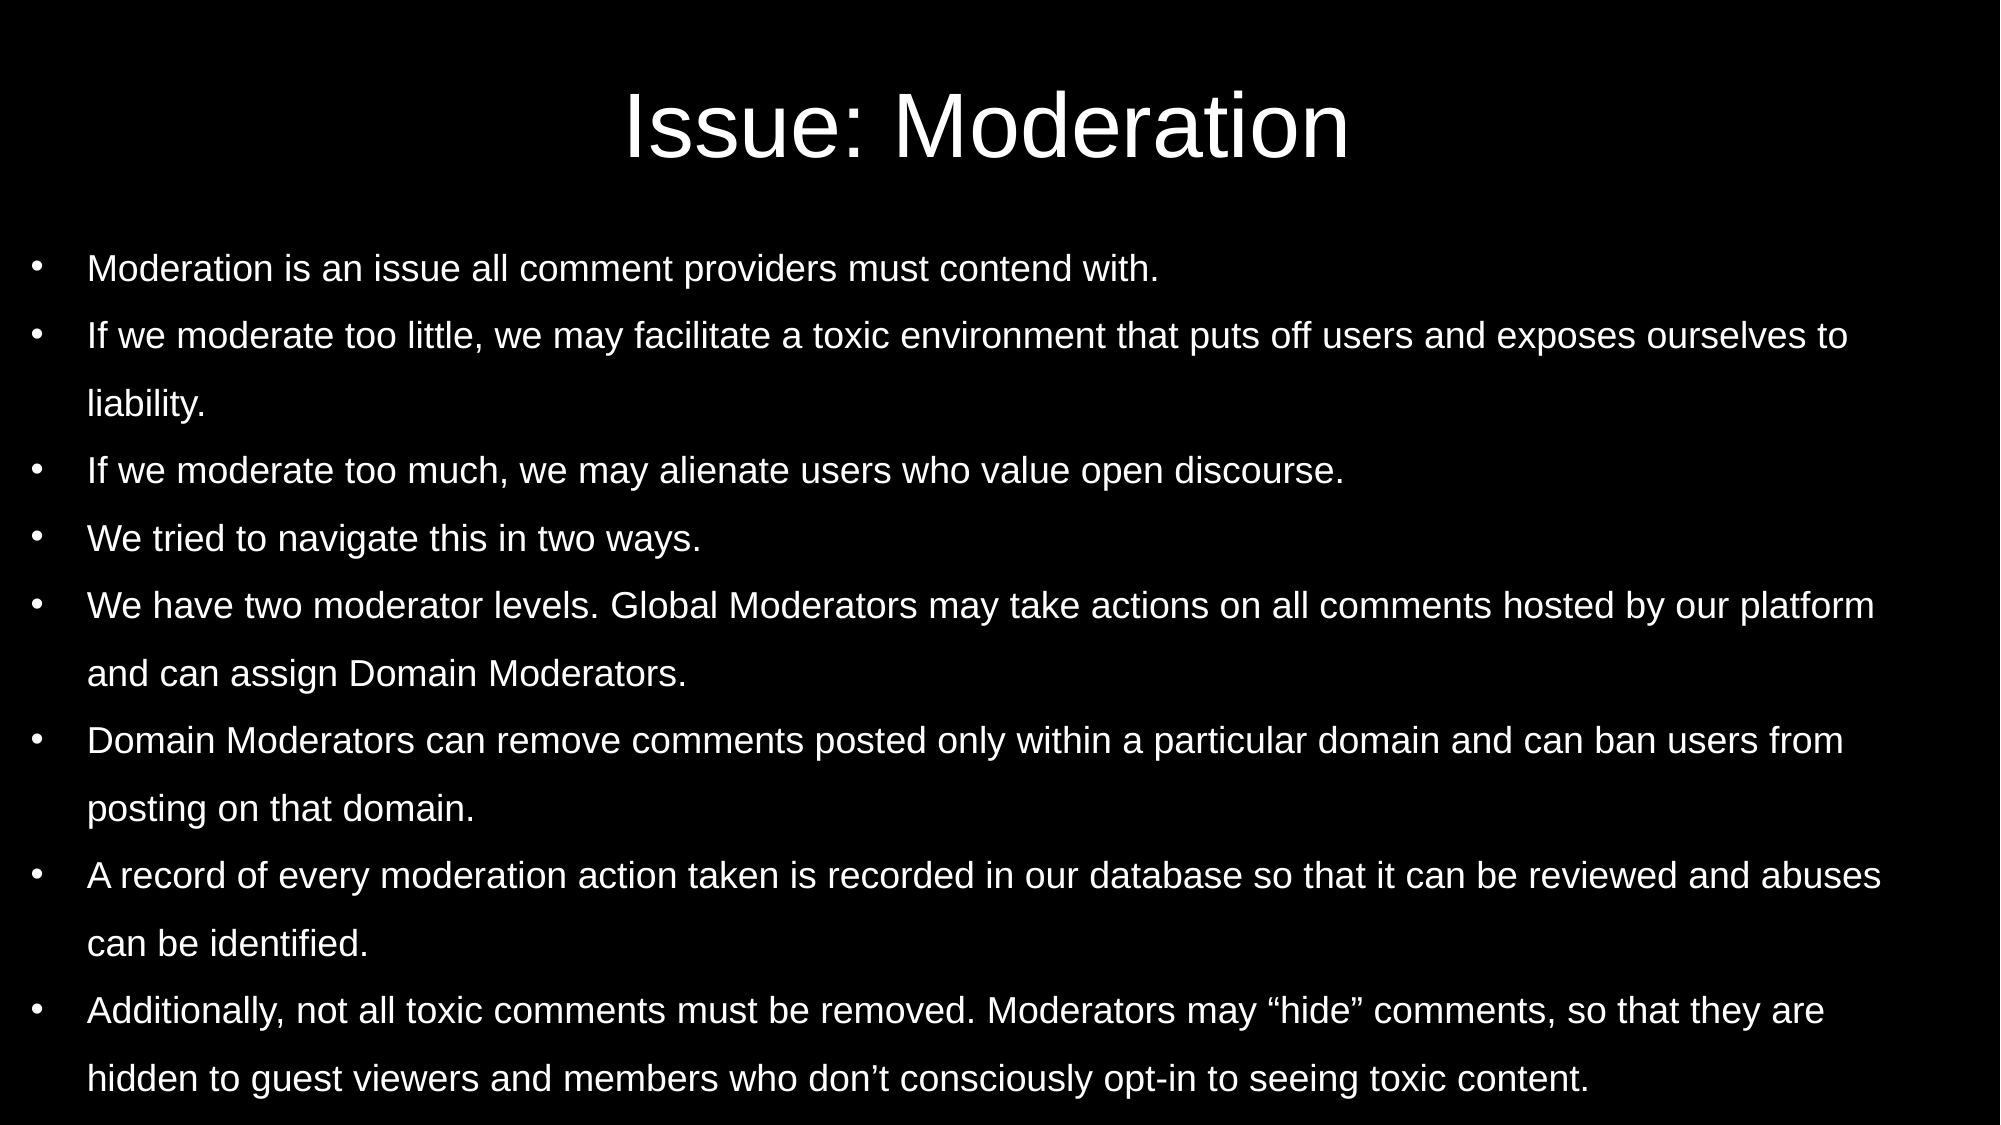

Issue: Moderation
Moderation is an issue all comment providers must contend with.
If we moderate too little, we may facilitate a toxic environment that puts off users and exposes ourselves to liability.
If we moderate too much, we may alienate users who value open discourse.
We tried to navigate this in two ways.
We have two moderator levels. Global Moderators may take actions on all comments hosted by our platform and can assign Domain Moderators.
Domain Moderators can remove comments posted only within a particular domain and can ban users from posting on that domain.
A record of every moderation action taken is recorded in our database so that it can be reviewed and abuses can be identified.
Additionally, not all toxic comments must be removed. Moderators may “hide” comments, so that they are hidden to guest viewers and members who don’t consciously opt-in to seeing toxic content.